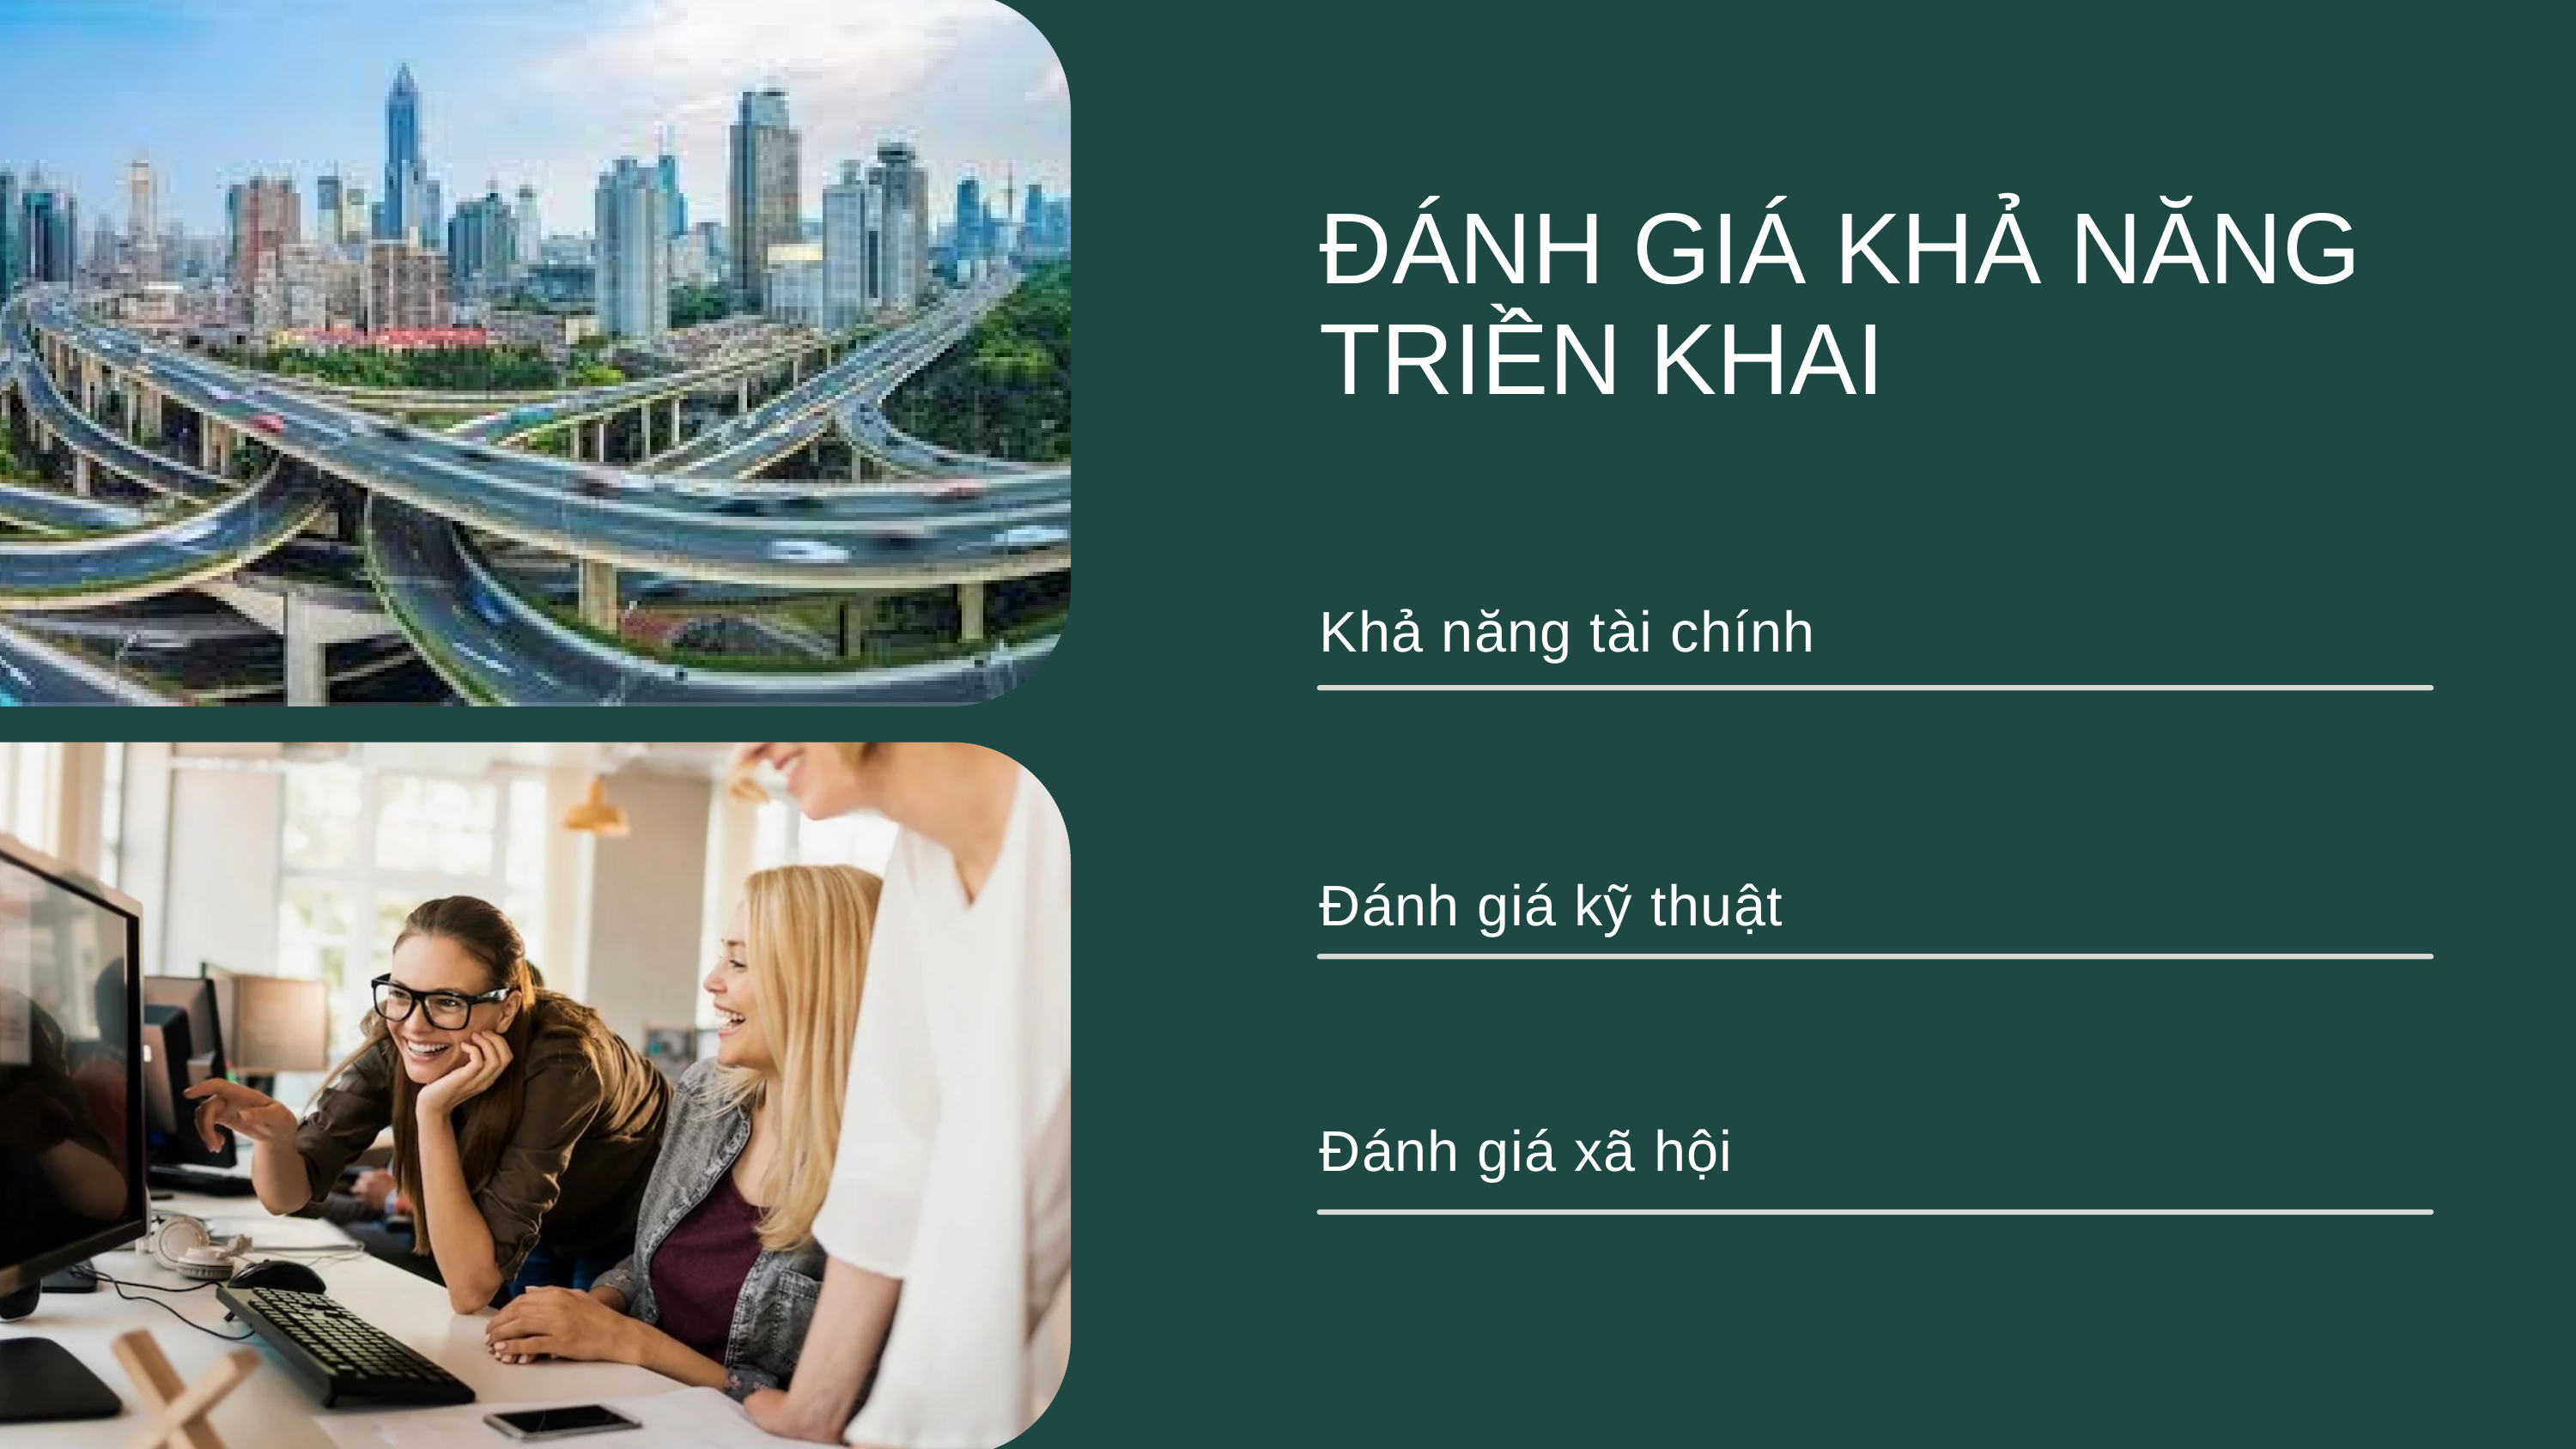

ĐÁNH GIÁ KHẢ NĂNG TRIỀN KHAI
Khả năng tài chính

Đánh giá kỹ thuật

Đánh giá xã hội